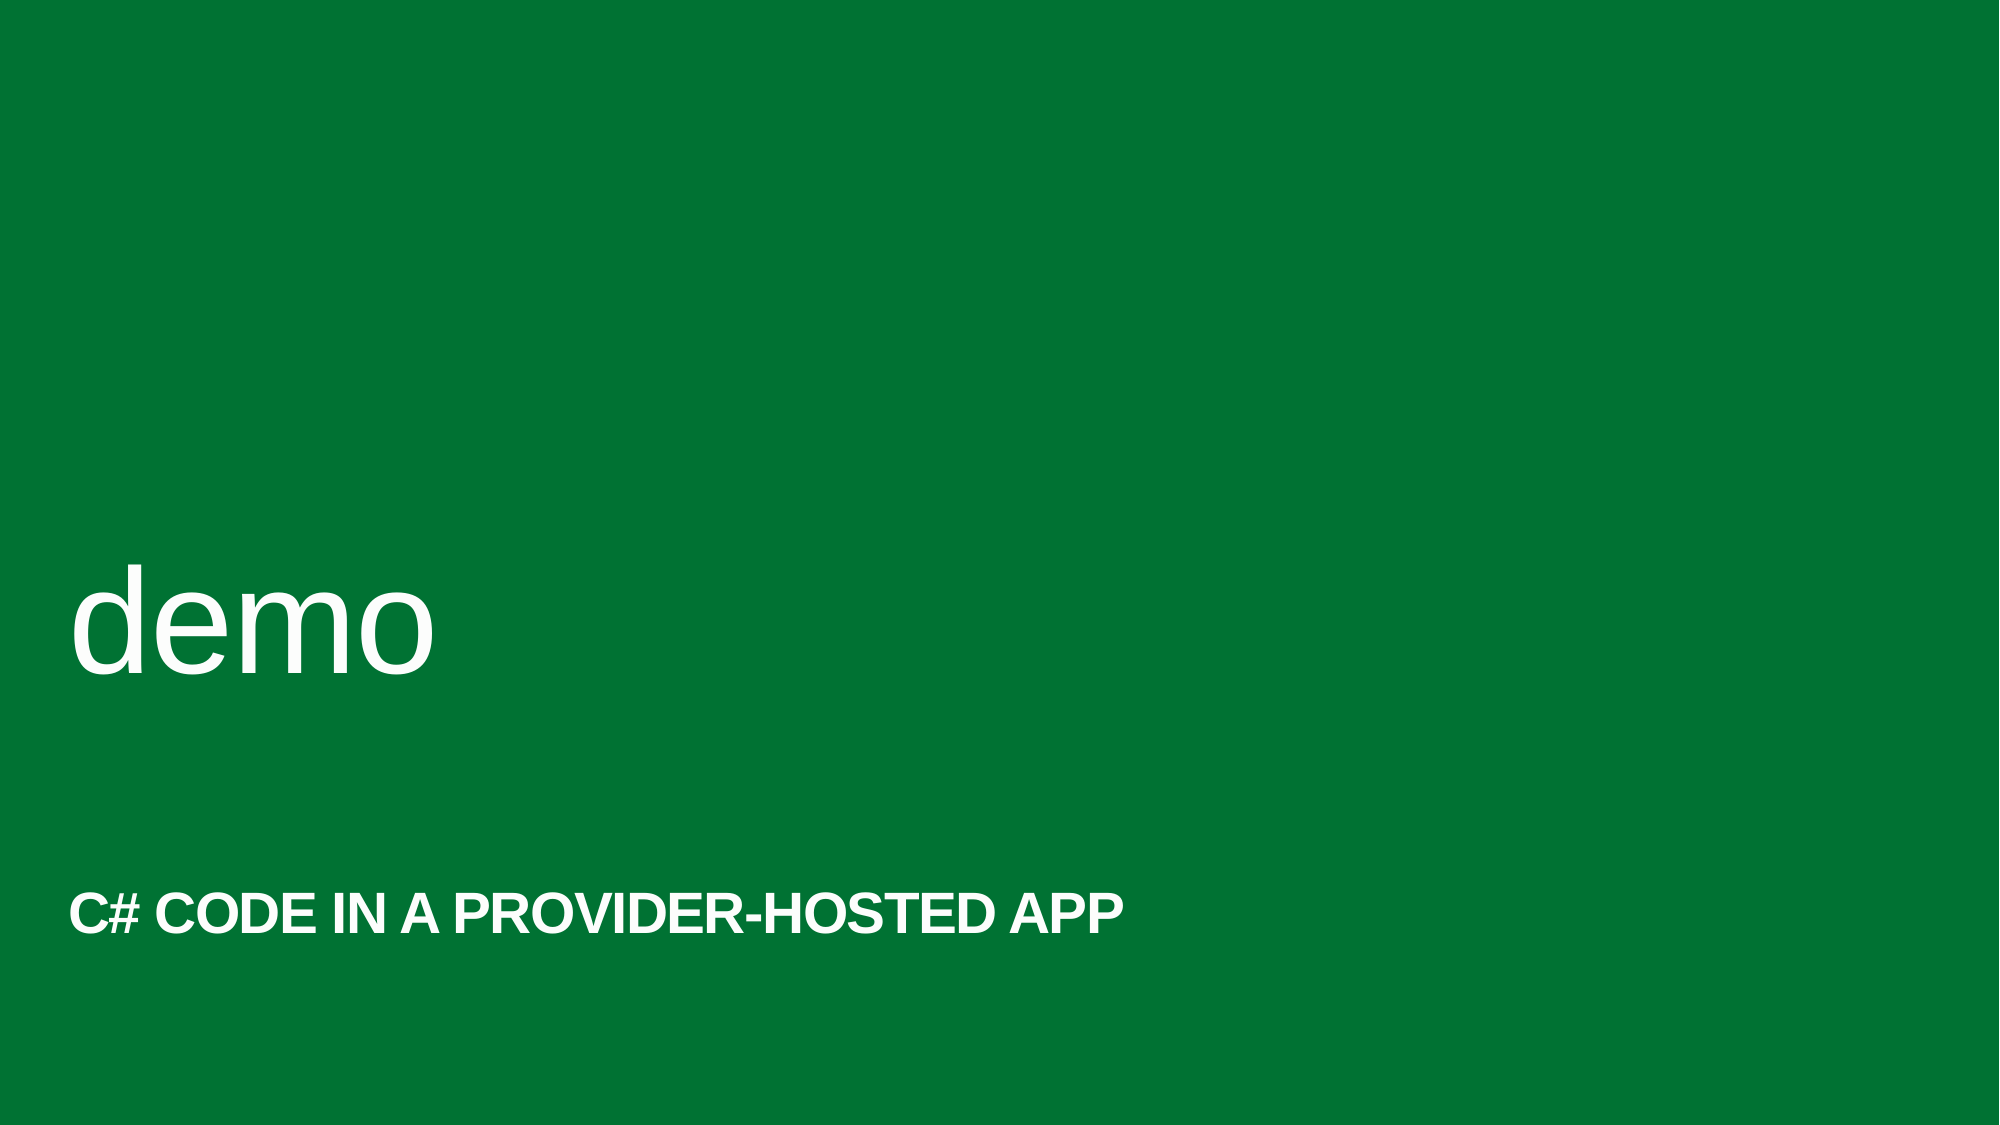

demo
C# Code in a Provider-Hosted App